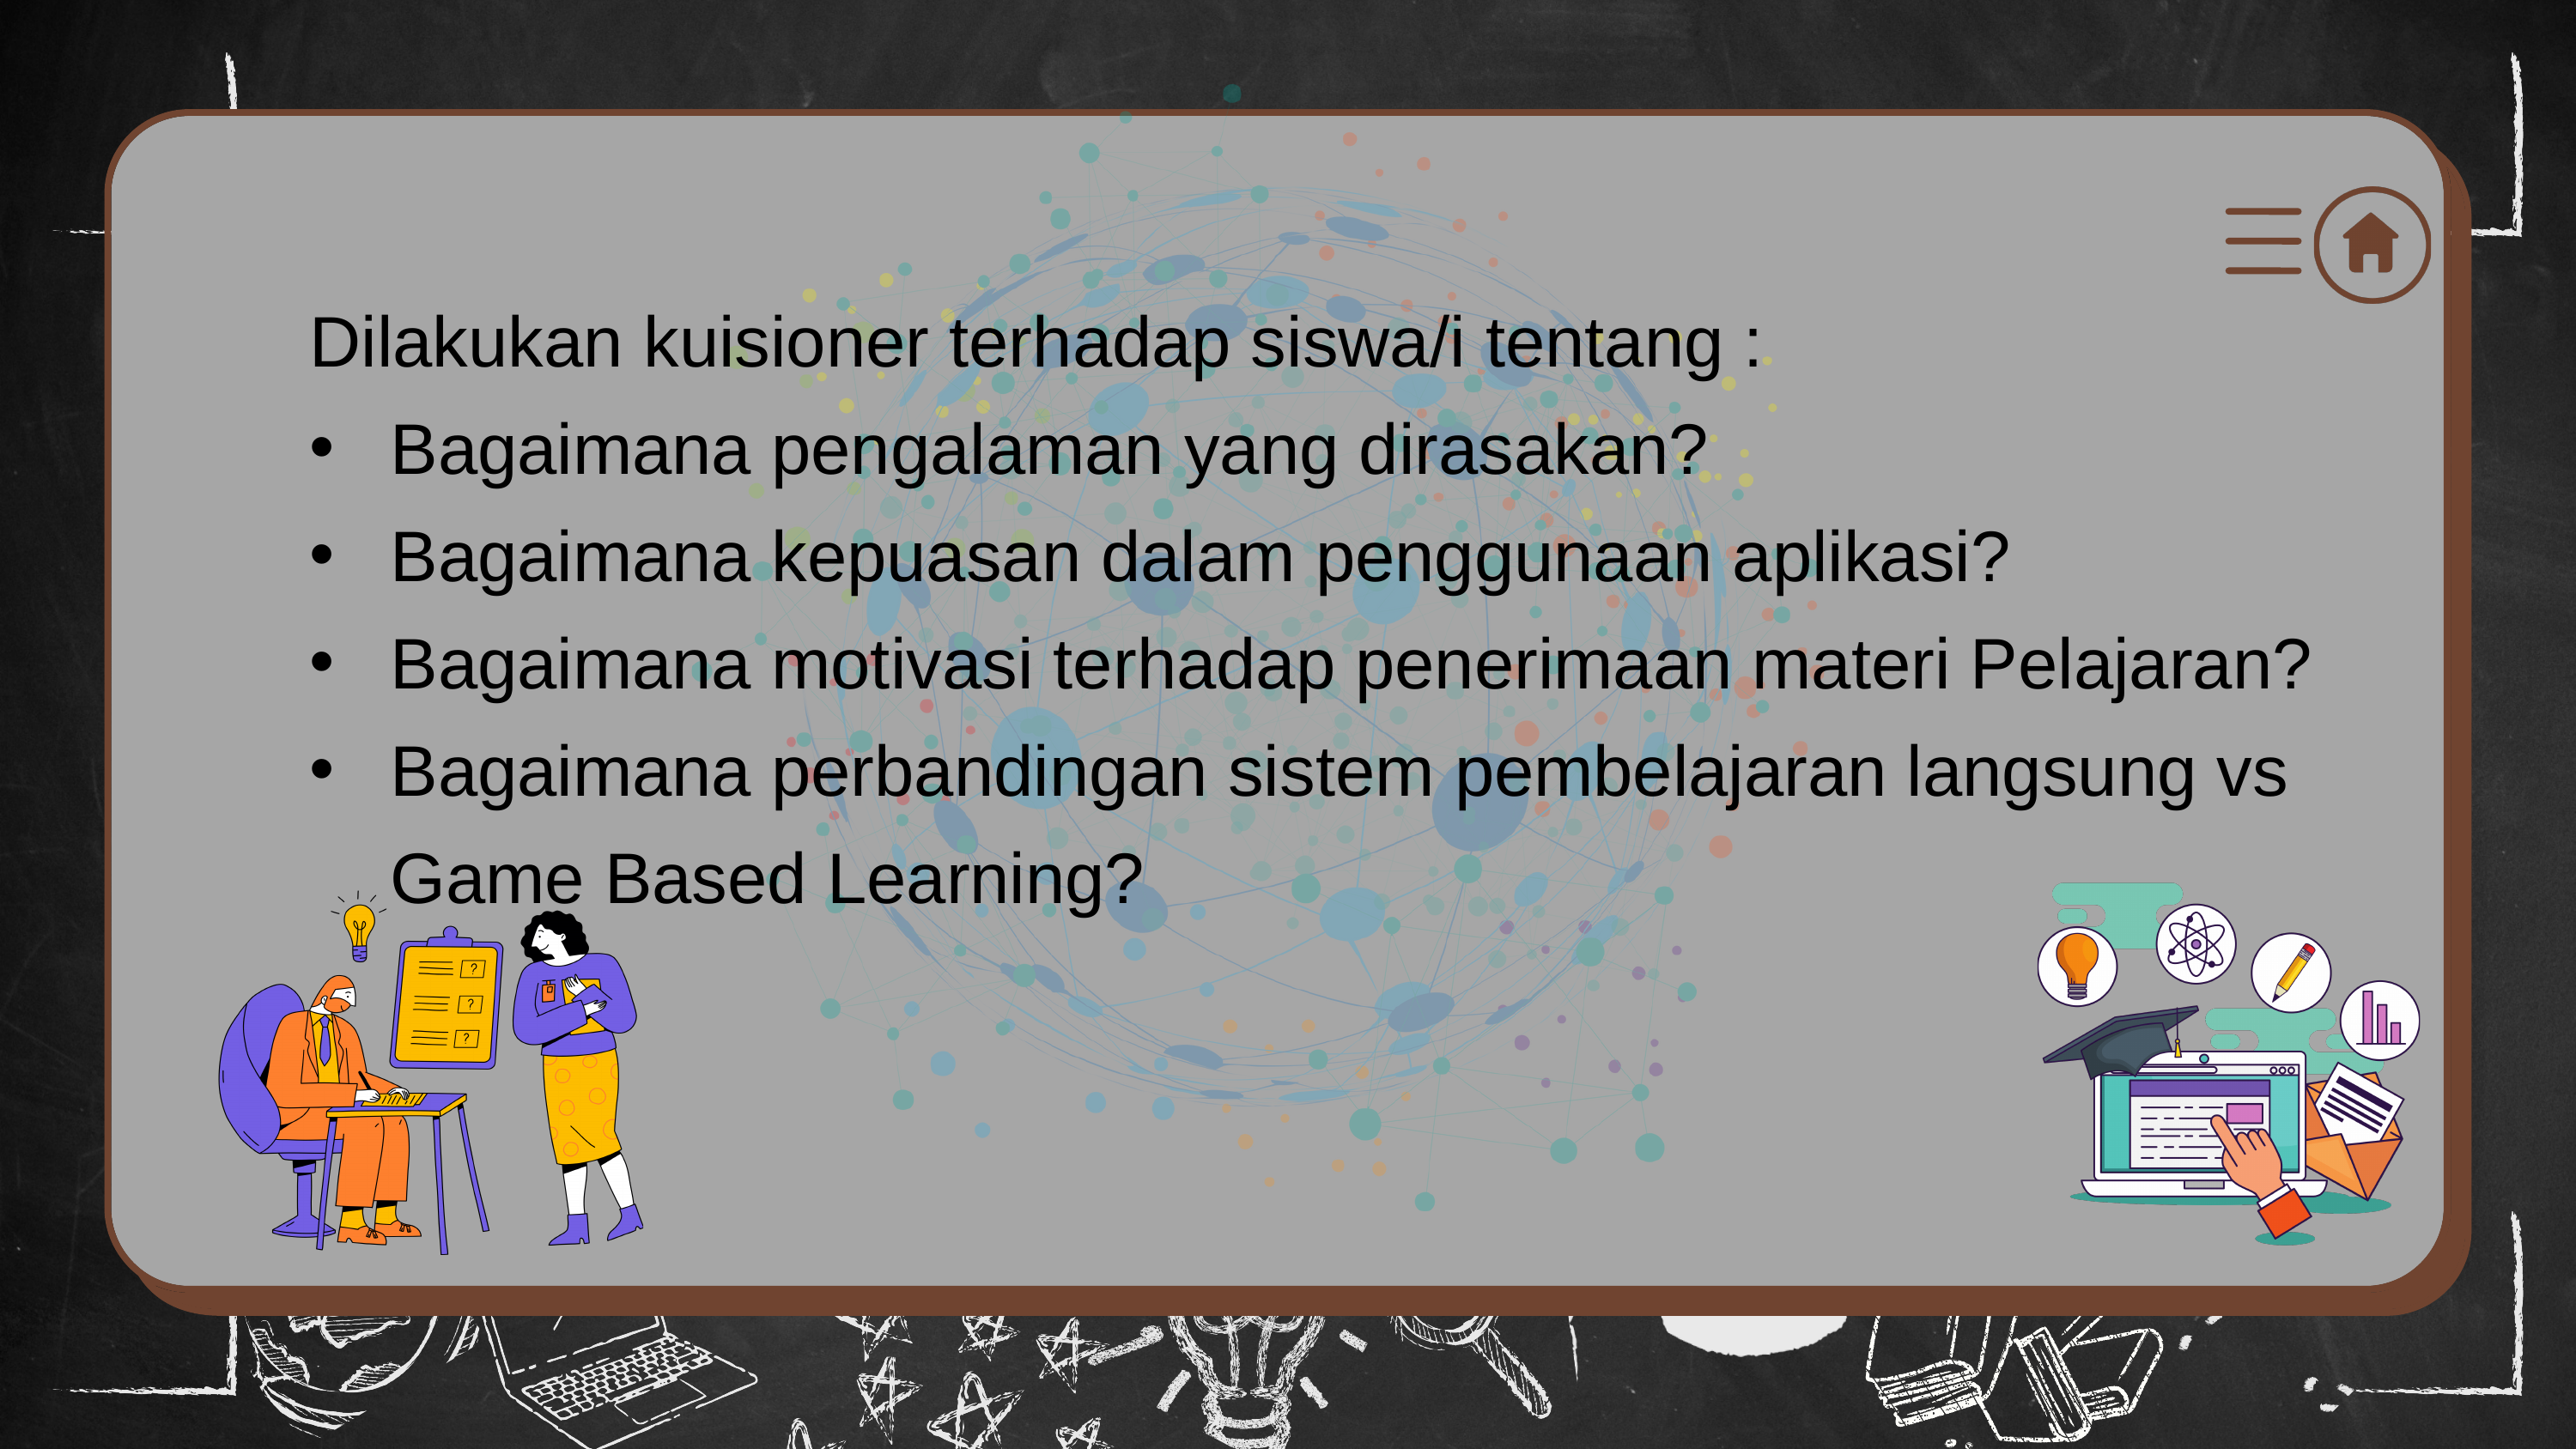

Sistem Permainan Mencari Harta Karun

START
PERPUSTAKAAN
KELAS XII
LAPANGAN
UPACARA

LAB.KOMPUTER

Dilakukan kuisioner terhadap siswa/i tentang :
Bagaimana pengalaman yang dirasakan?
Bagaimana kepuasan dalam penggunaan aplikasi?
Bagaimana motivasi terhadap penerimaan materi Pelajaran?
Bagaimana perbandingan sistem pembelajaran langsung vs Game Based Learning?